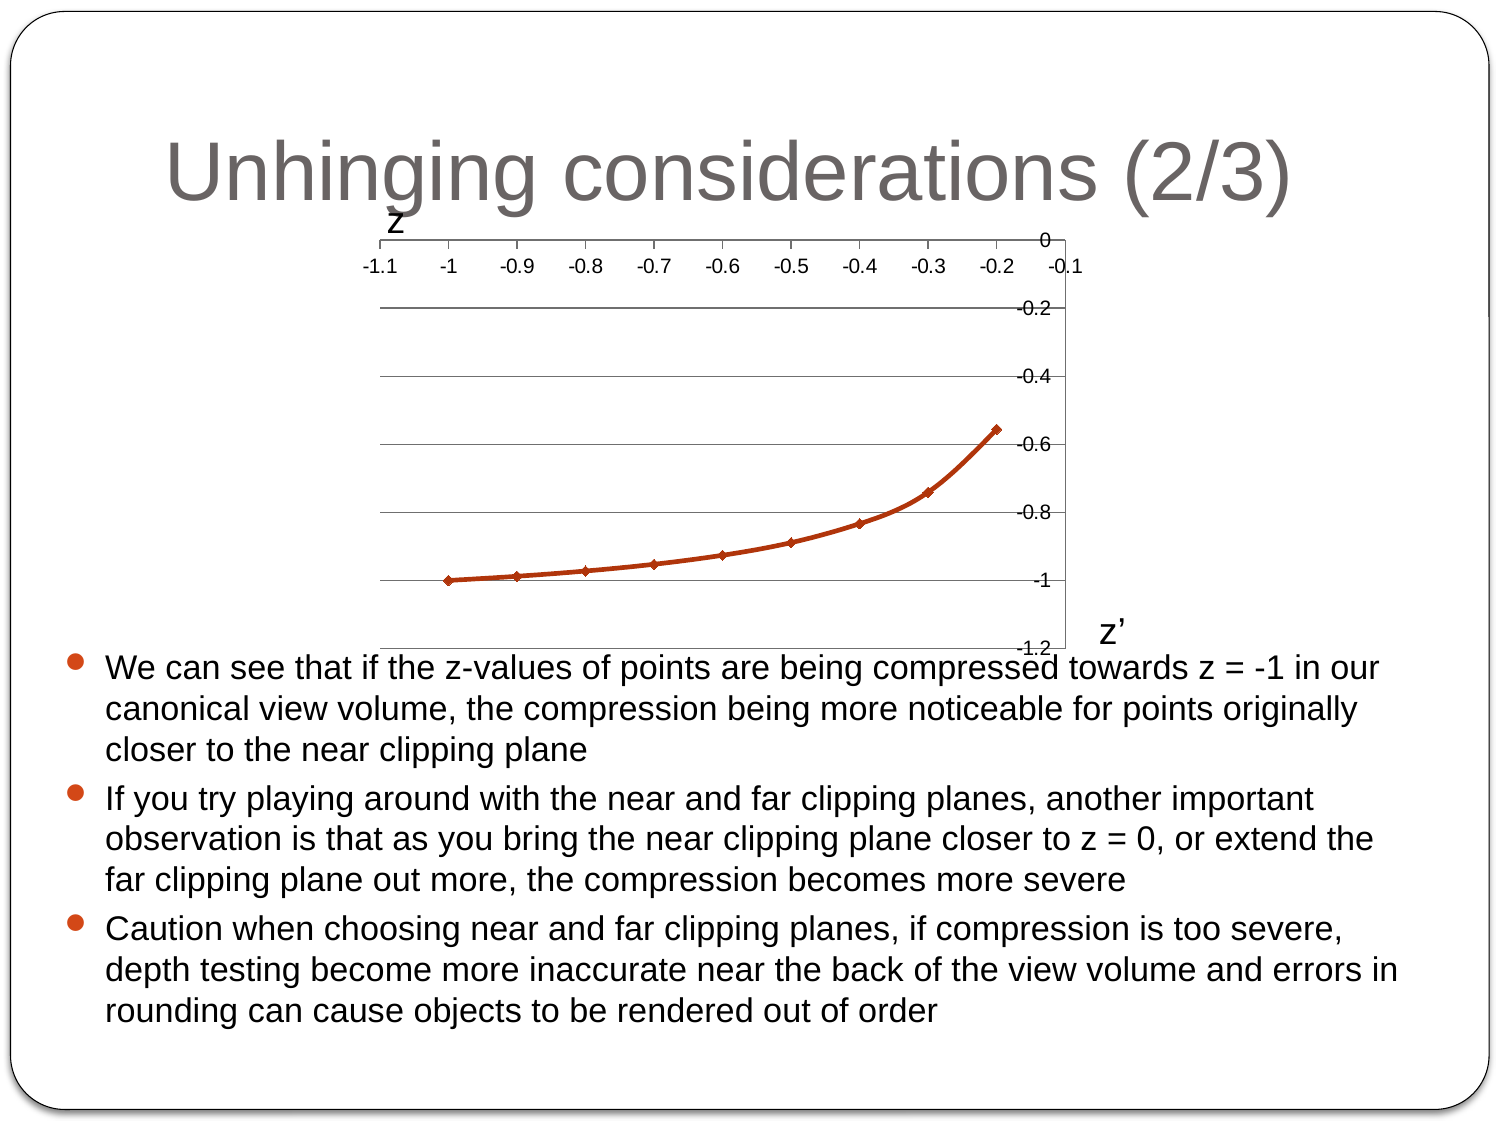

# Unhinging considerations (2/3)
z

### Chart

| Category |  |
|---|---|

We can see that if the z-values of points are being compressed towards z = -1 in our canonical view volume, the compression being more noticeable for points originally closer to the near clipping plane
If you try playing around with the near and far clipping planes, another important observation is that as you bring the near clipping plane closer to z = 0, or extend the far clipping plane out more, the compression becomes more severe
Caution when choosing near and far clipping planes, if compression is too severe, depth testing become more inaccurate near the back of the view volume and errors in rounding can cause objects to be rendered out of order
z’